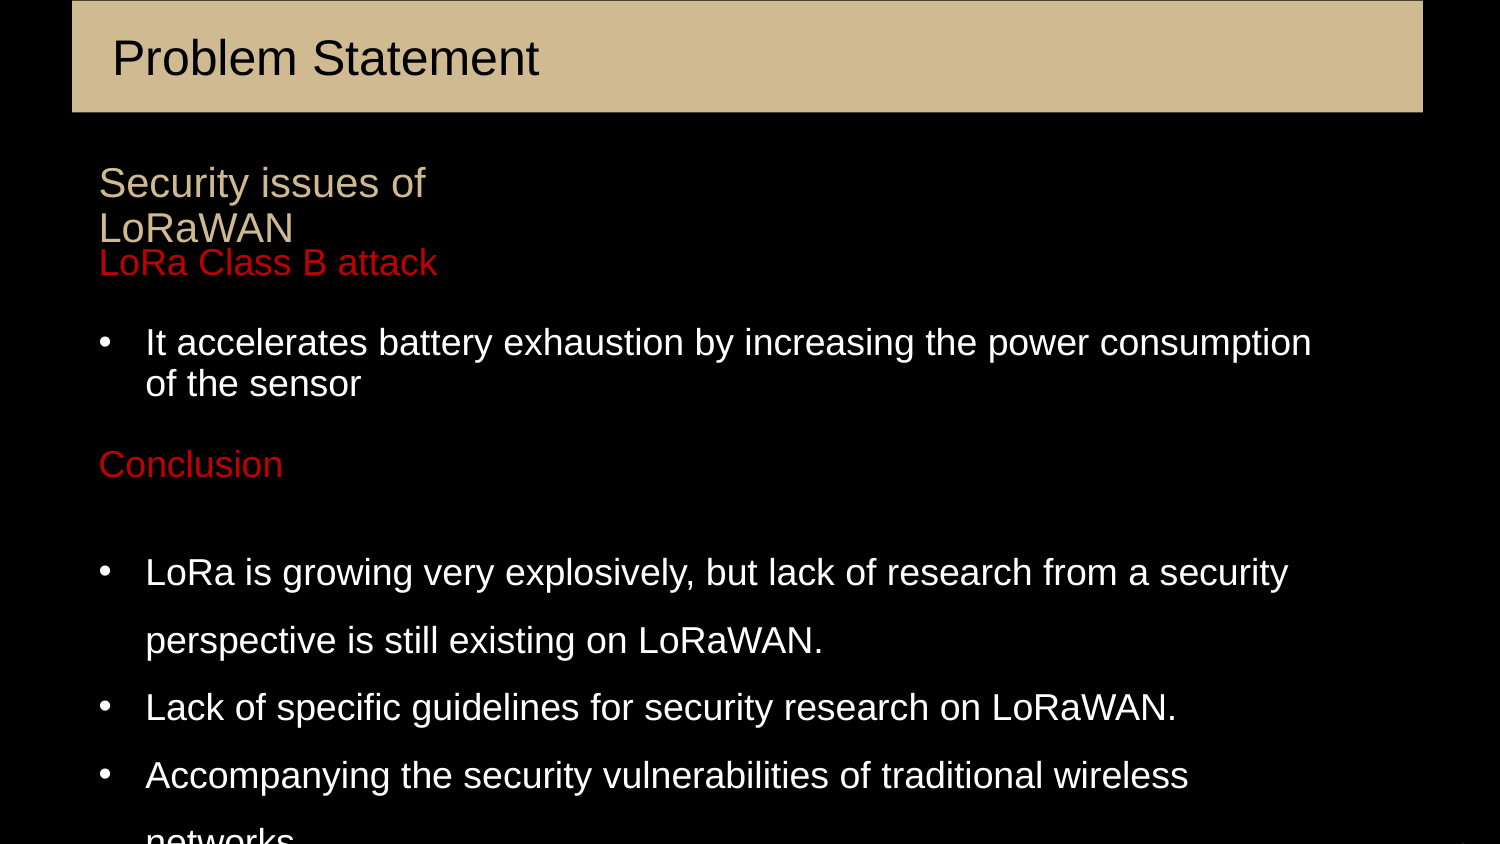

# Problem Statement

Security issues of LoRaWAN

LoRa Class B attack​

It accelerates battery exhaustion by increasing the power consumption of the sensor

Conclusion

LoRa is growing very explosively, but lack of research from a security perspective is still existing on LoRaWAN.
Lack of specific guidelines for security research on LoRaWAN.
Accompanying the security vulnerabilities of traditional wireless networks.

13